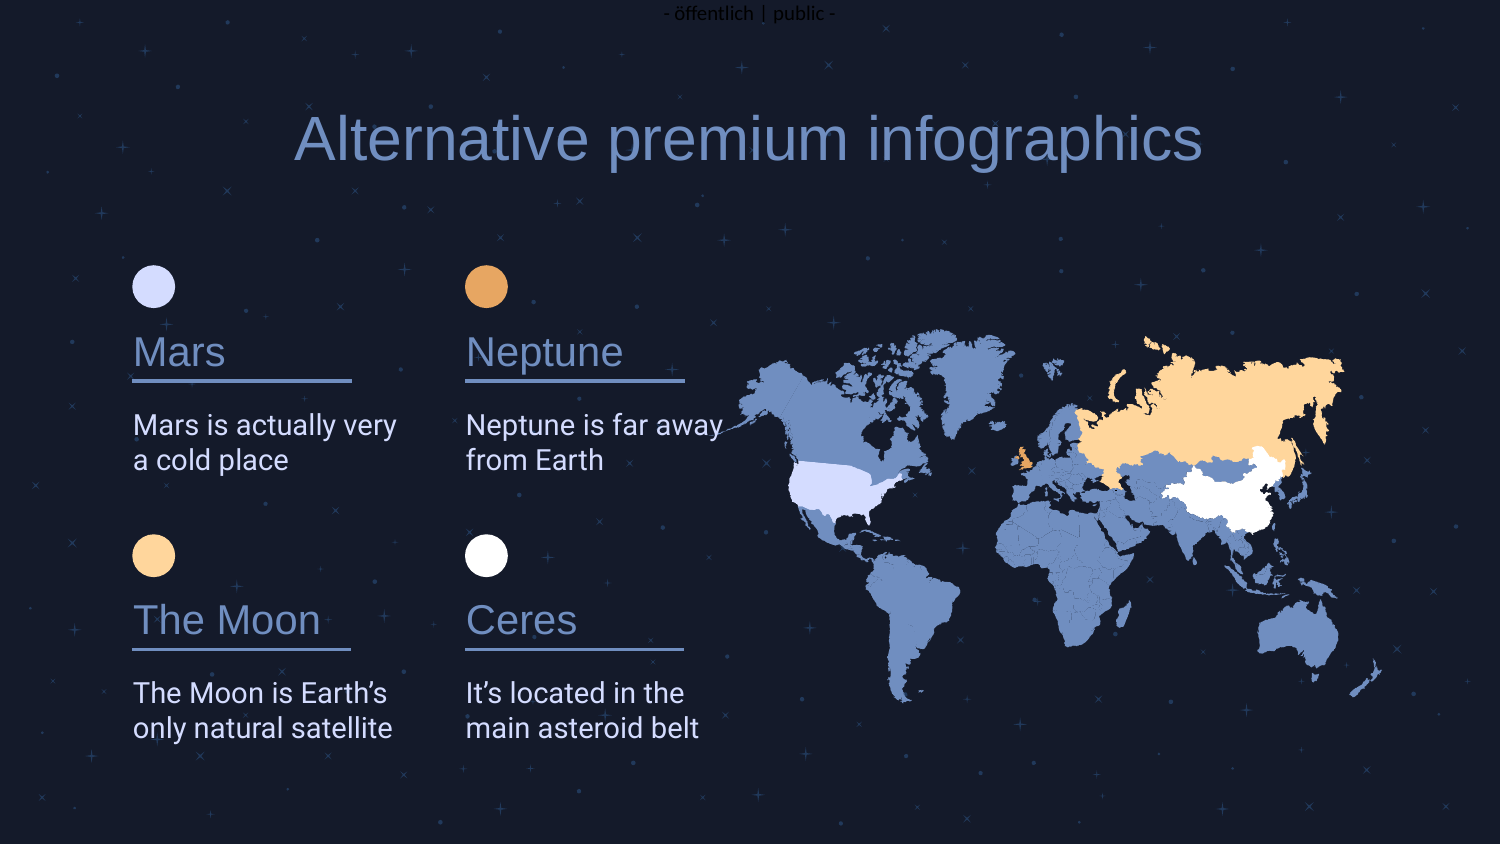

# Alternative premium infographics

Mars
Neptune

Mars is actually very a cold place
Neptune is far away from Earth

The Moon
Ceres
The Moon is Earth’s only natural satellite
It’s located in the main asteroid belt